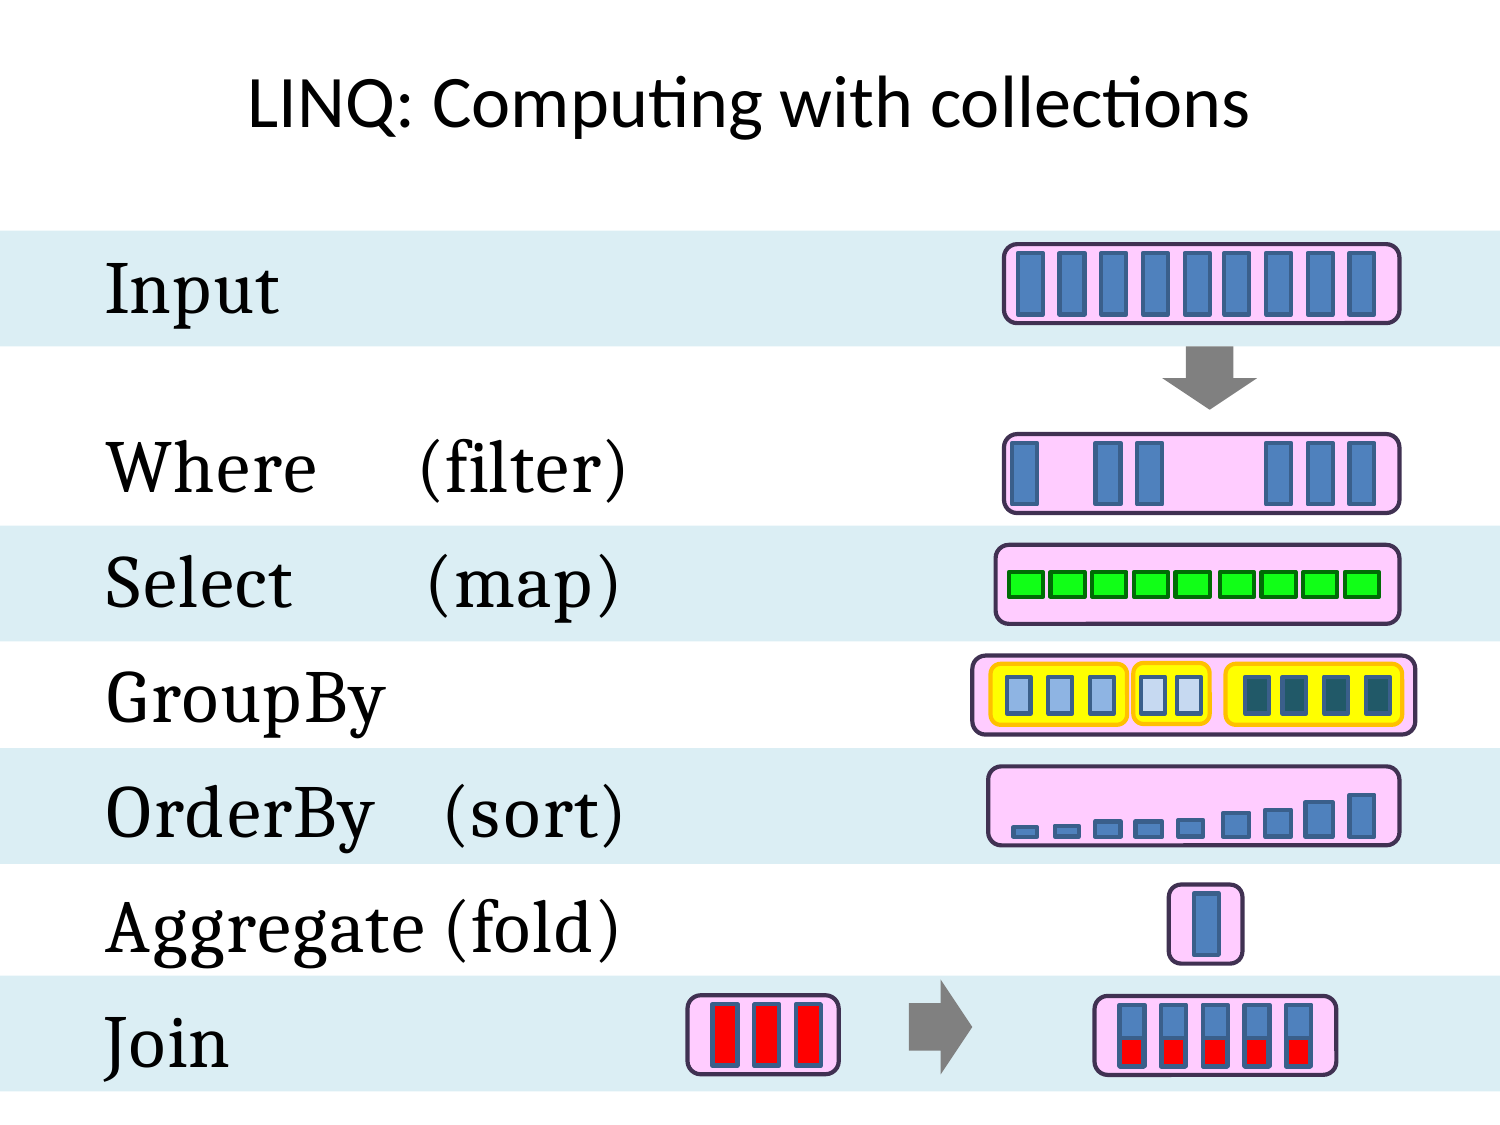

# LINQ: Computing with collections

Input

Where      (filter)
Select        (map)
GroupBy
OrderBy    (sort)
Aggregate (fold)
Join

48